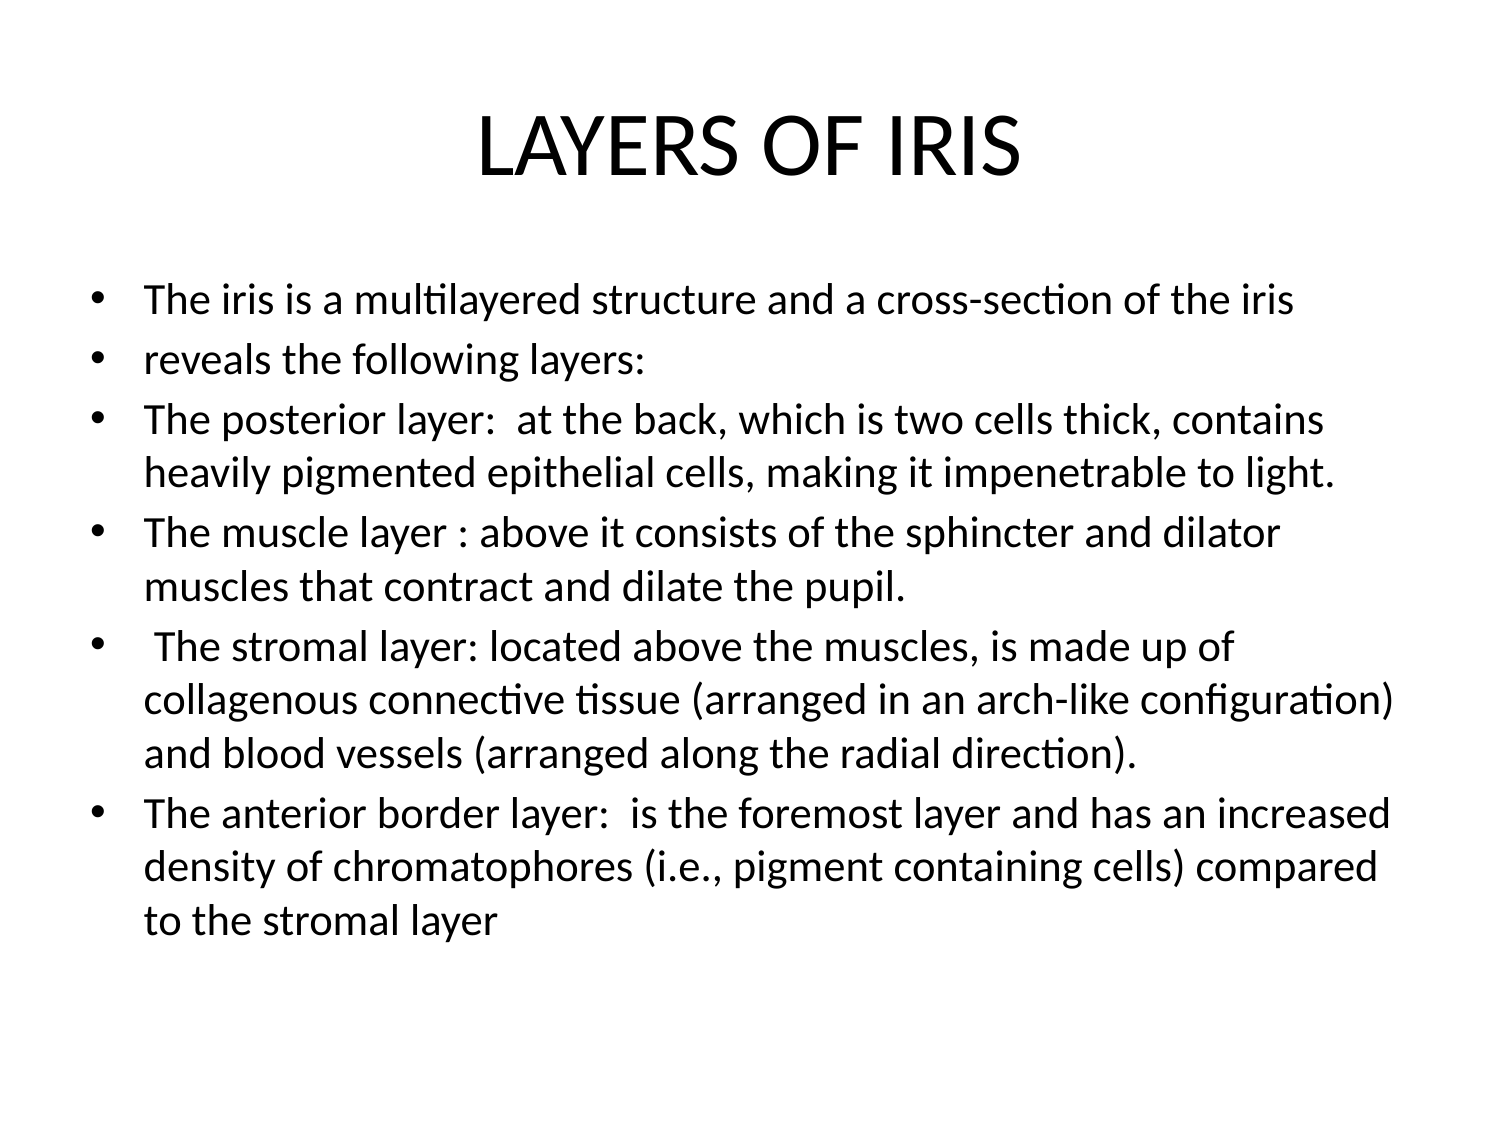

# LAYERS OF IRIS
The iris is a multilayered structure and a cross-section of the iris
reveals the following layers:
The posterior layer:  at the back, which is two cells thick, contains heavily pigmented epithelial cells, making it impenetrable to light.
The muscle layer : above it consists of the sphincter and dilator muscles that contract and dilate the pupil.
 The stromal layer: located above the muscles, is made up of collagenous connective tissue (arranged in an arch-like configuration) and blood vessels (arranged along the radial direction).
The anterior border layer:  is the foremost layer and has an increased density of chromatophores (i.e., pigment containing cells) compared to the stromal layer